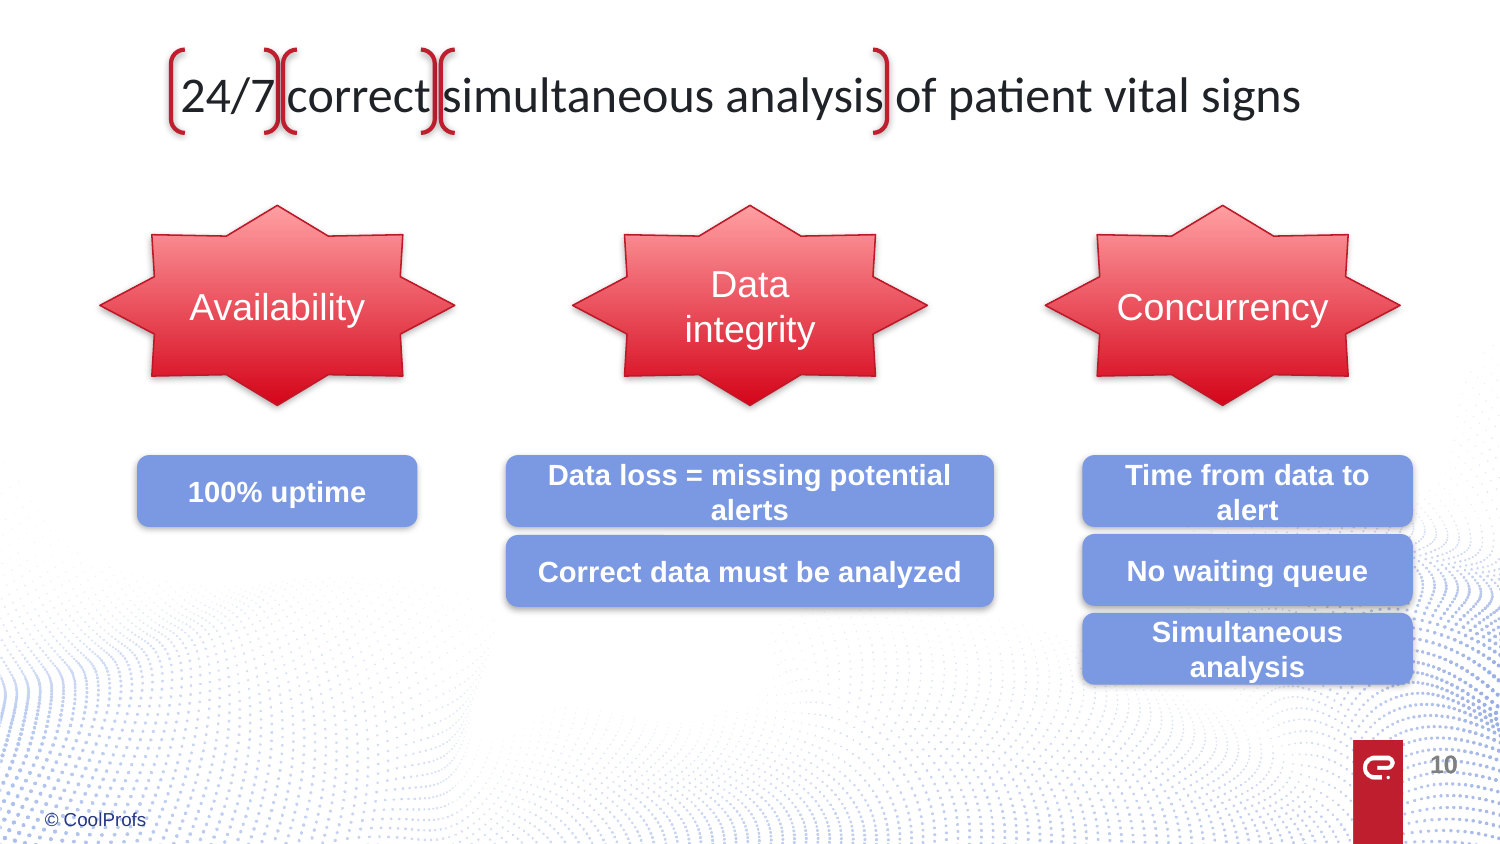

# 24/7 correct simultaneous analysis of patient vital signs

Availability
Data integrity
Concurrency
100% uptime
Data loss = missing potential alerts
Time from data to alert
No waiting queue
Correct data must be analyzed
Simultaneous analysis